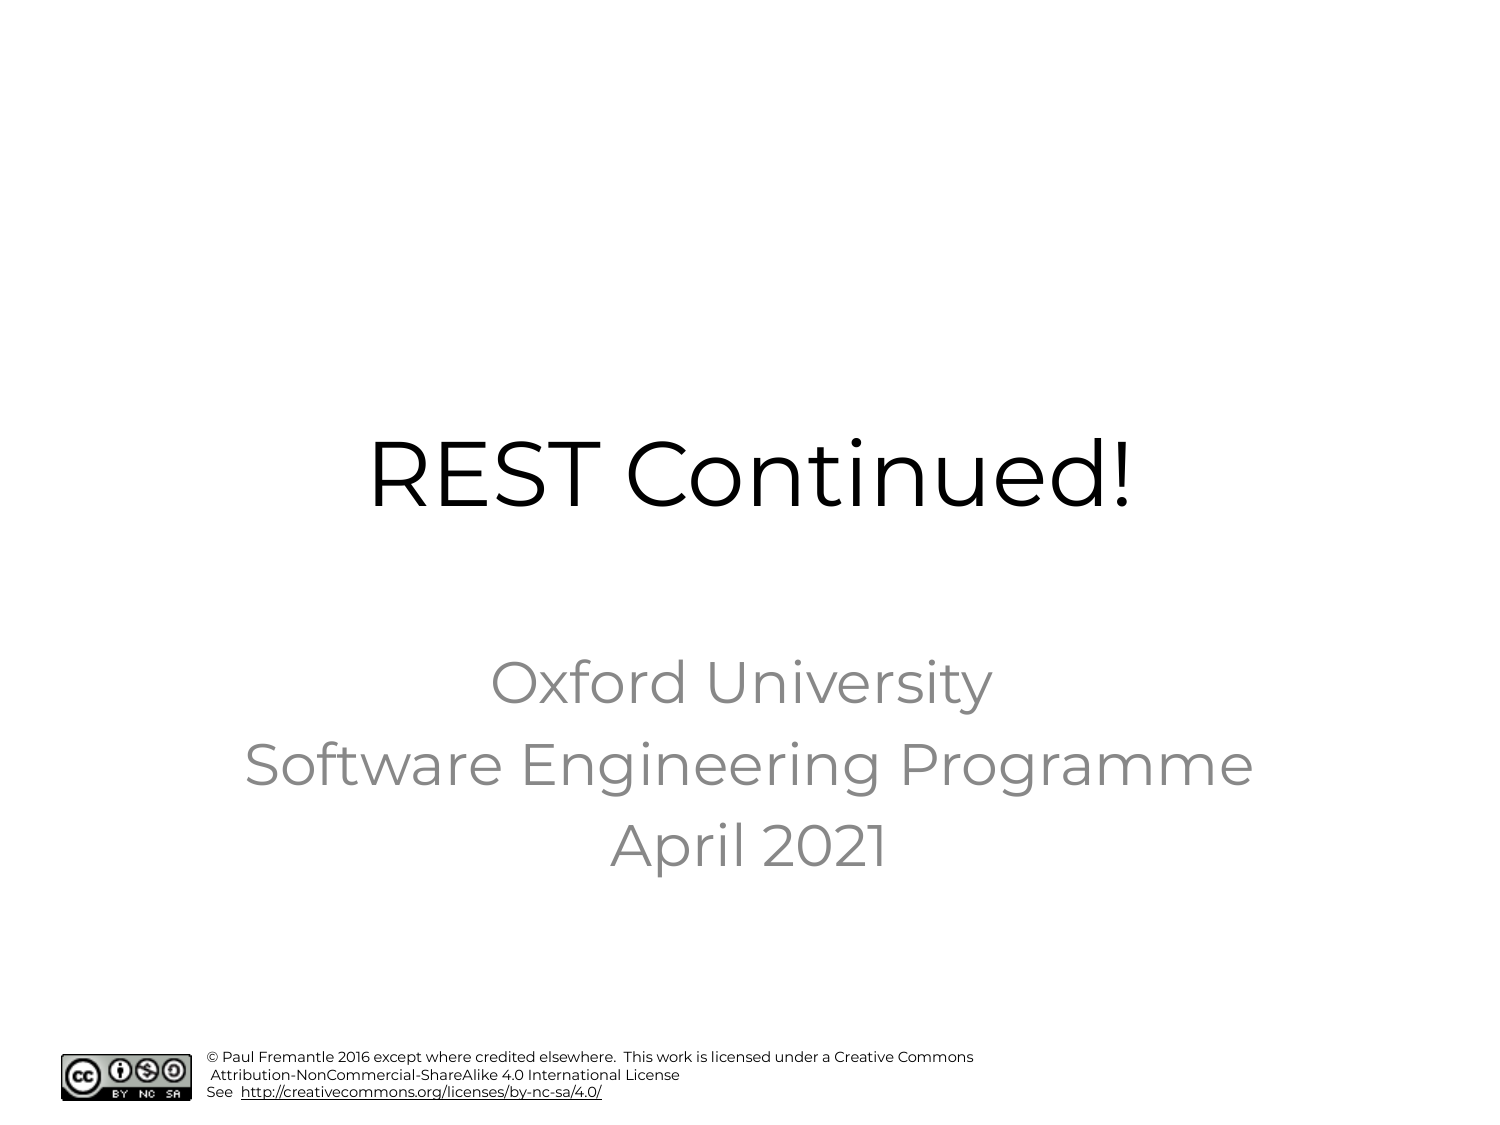

# REST Continued!
Oxford University
Software Engineering Programme
April 2021